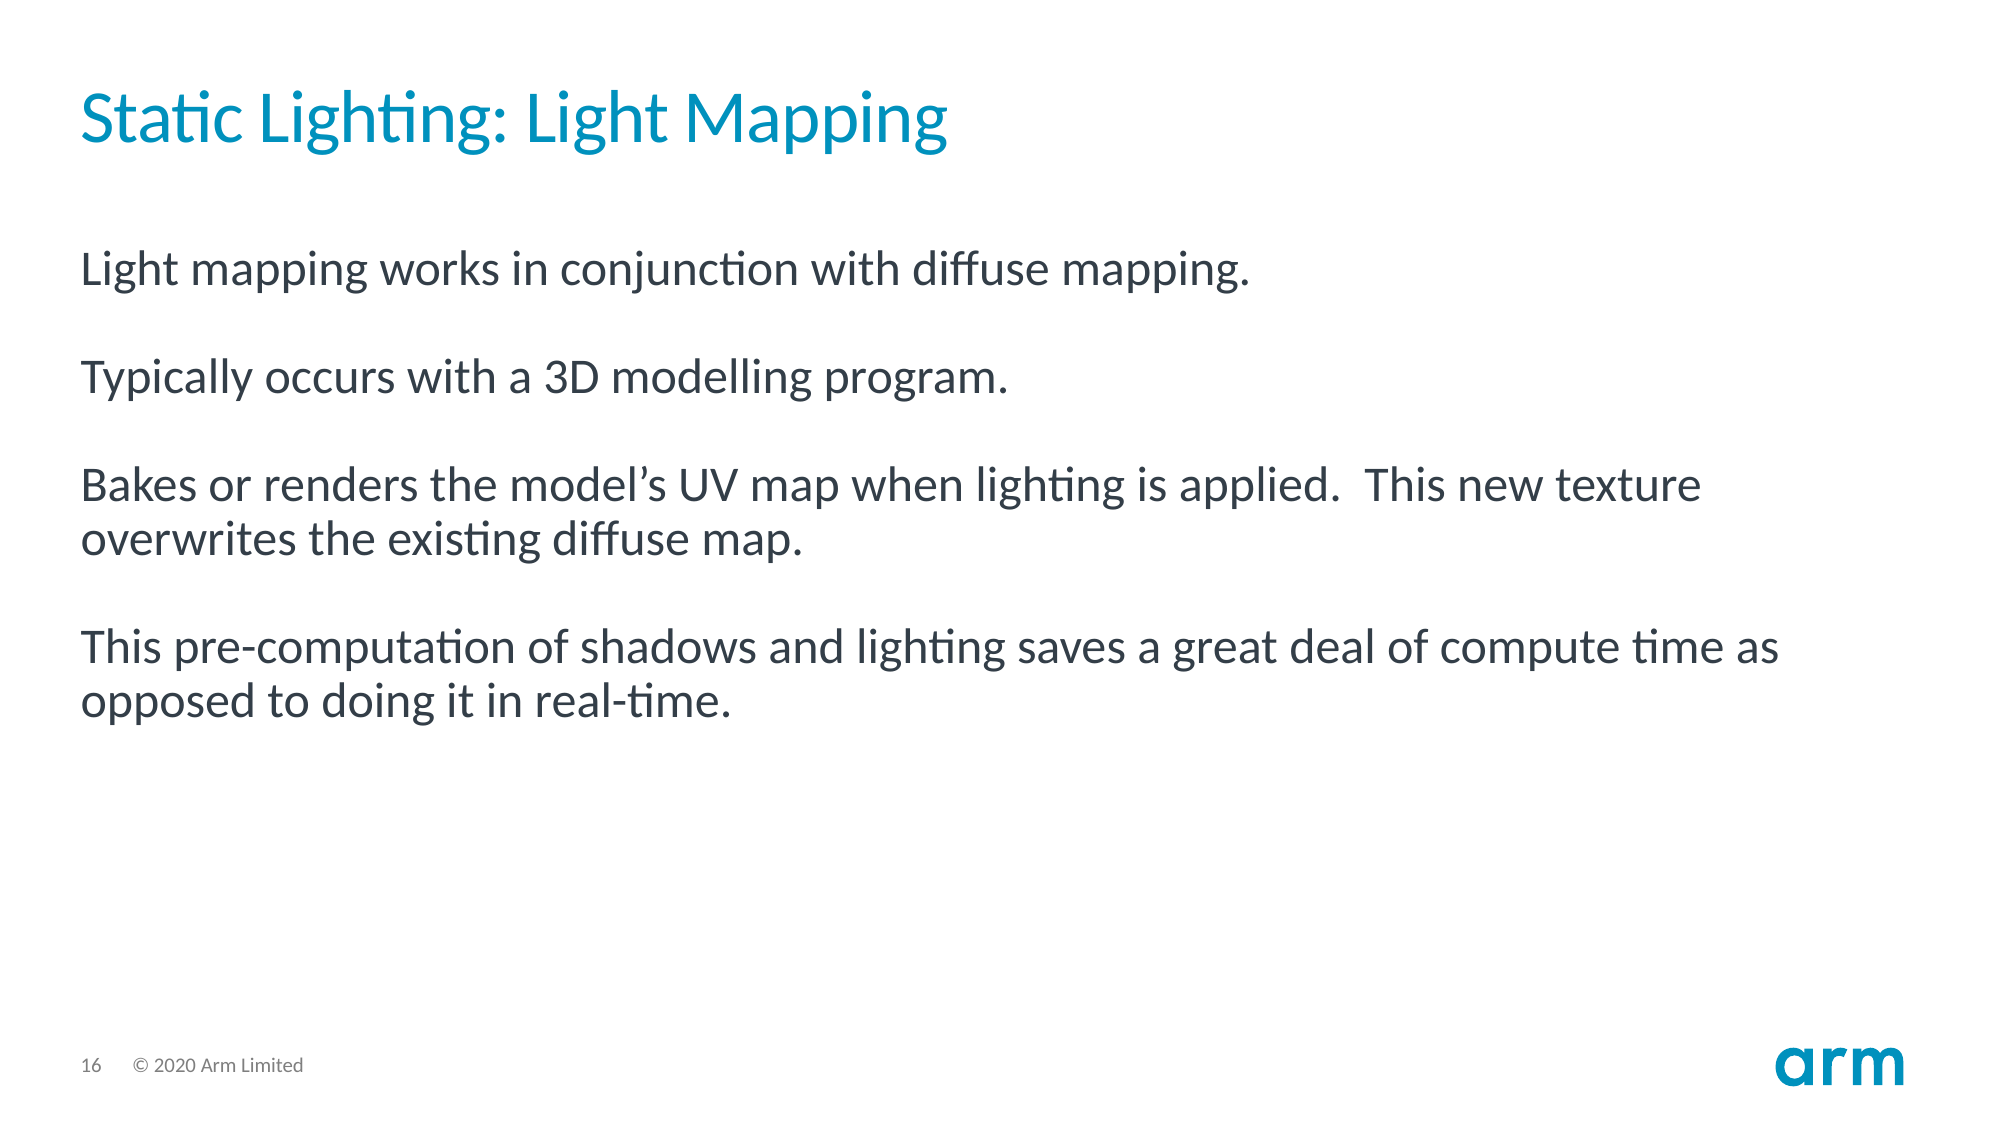

# Static Lighting: Light Mapping
Light mapping works in conjunction with diffuse mapping.
Typically occurs with a 3D modelling program.
Bakes or renders the model’s UV map when lighting is applied.  This new texture overwrites the existing diffuse map.
This pre-computation of shadows and lighting saves a great deal of compute time as opposed to doing it in real-time.